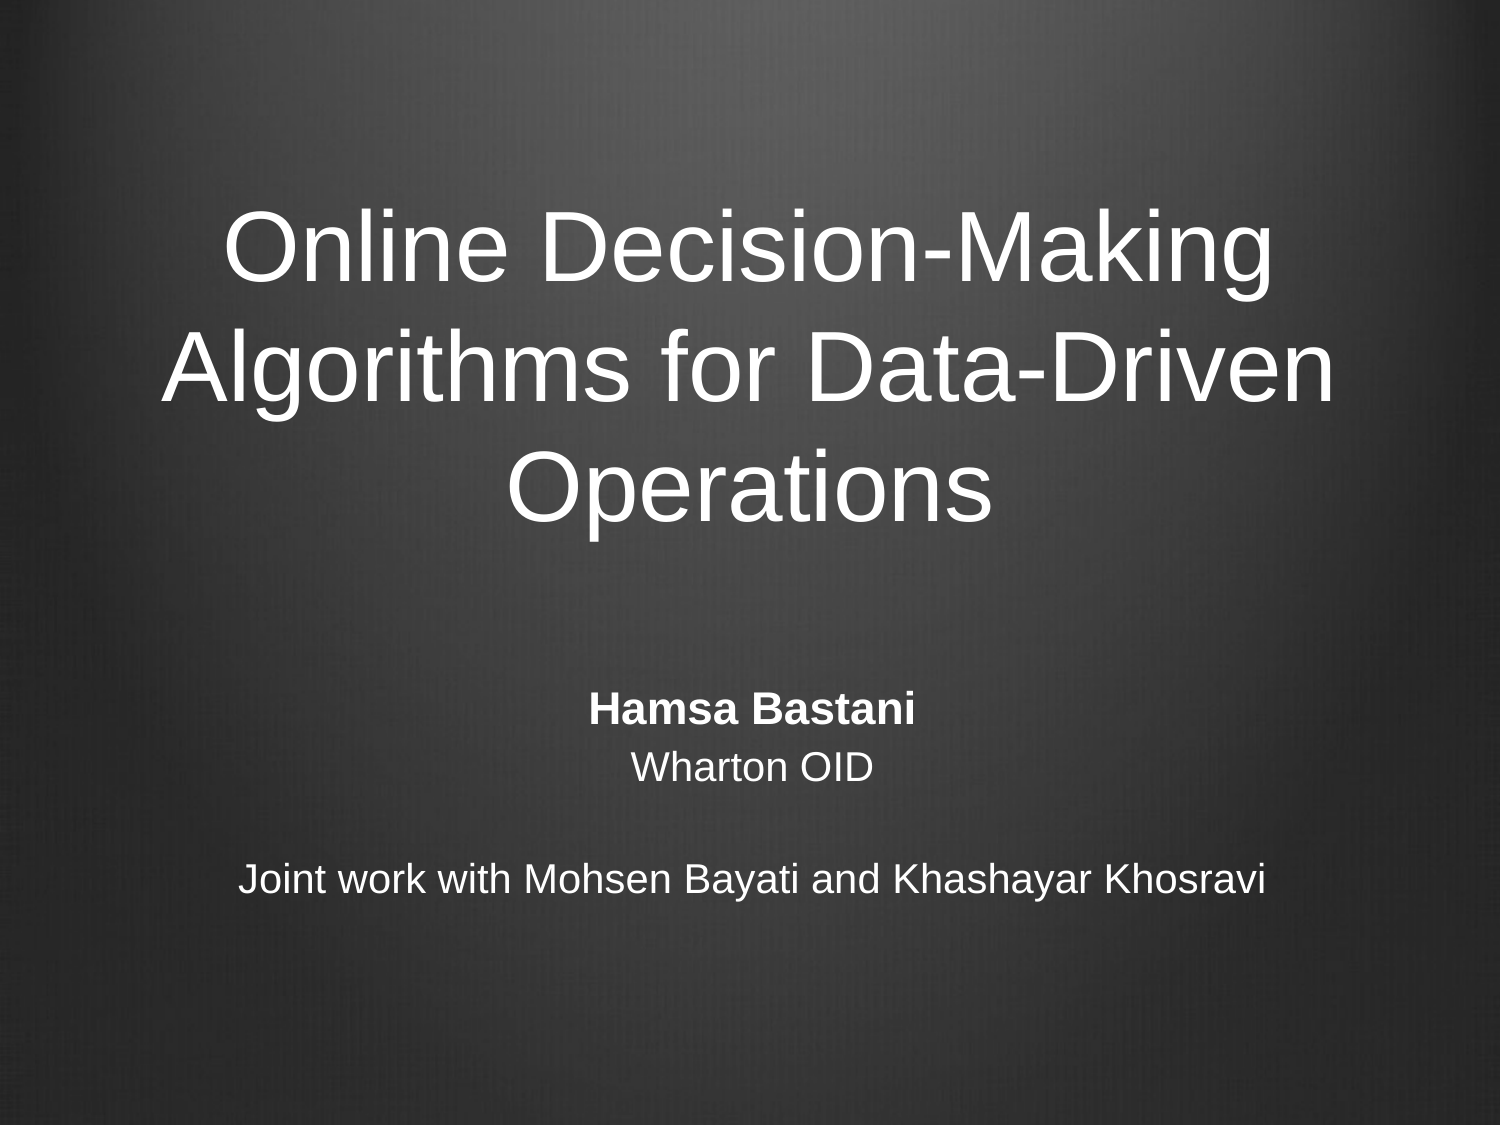

# Online Decision-Making Algorithms for Data-Driven Operations
Hamsa Bastani
Wharton OID

Joint work with Mohsen Bayati and Khashayar Khosravi